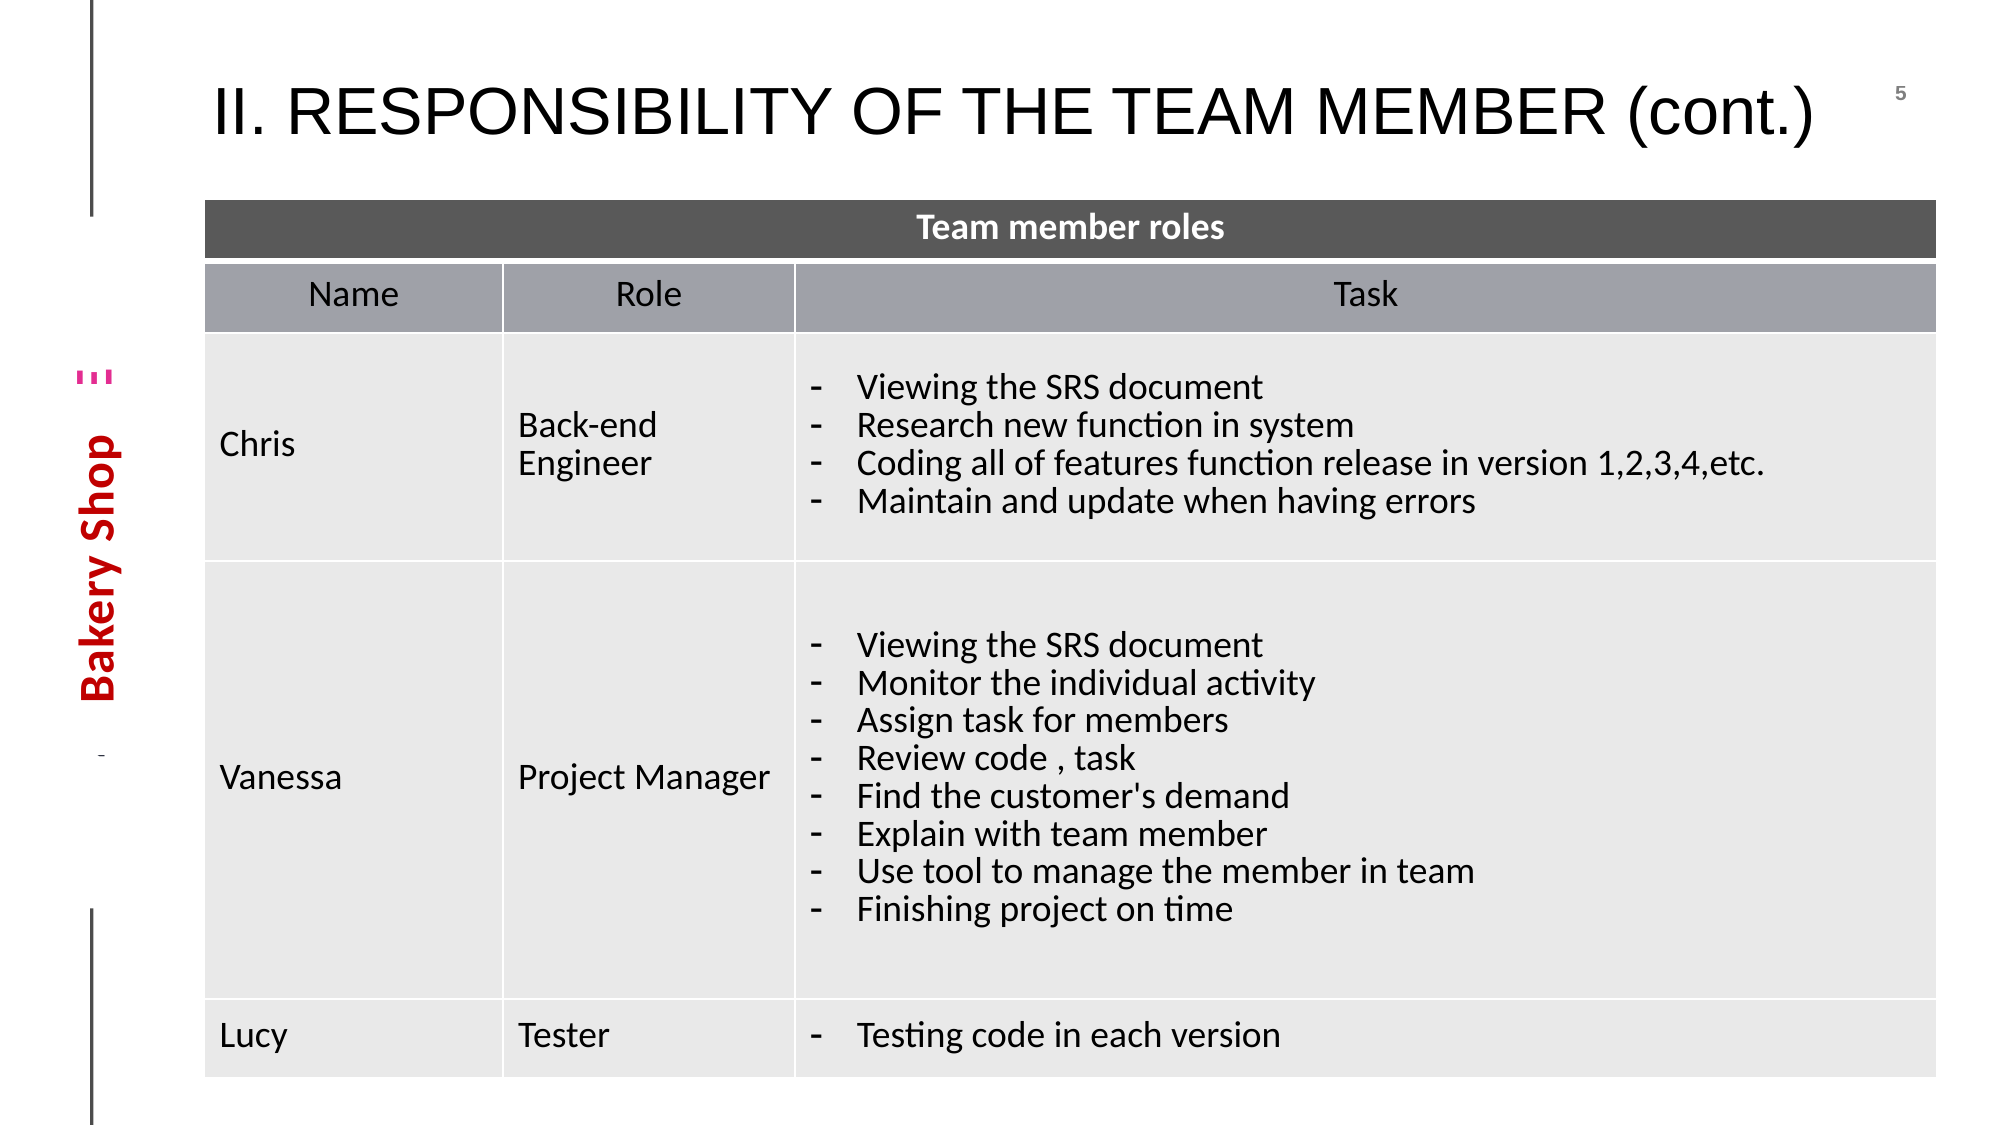

II. RESPONSIBILITY OF THE TEAM MEMBER (cont.)
| Team member roles |  |  |
| --- | --- | --- |
| Name | Role | Task |
| Chris | Back-end Engineer | Viewing the SRS document Research new function in system Coding all of features function release in version 1,2,3,4,etc. Maintain and update when having errors |
| Vanessa | Project Manager | Viewing the SRS document Monitor the individual activity Assign task for members Review code , task Find the customer's demand Explain with team member Use tool to manage the member in team Finishing project on time |
| Lucy | Tester | Testing code in each version |
Bakery Shop